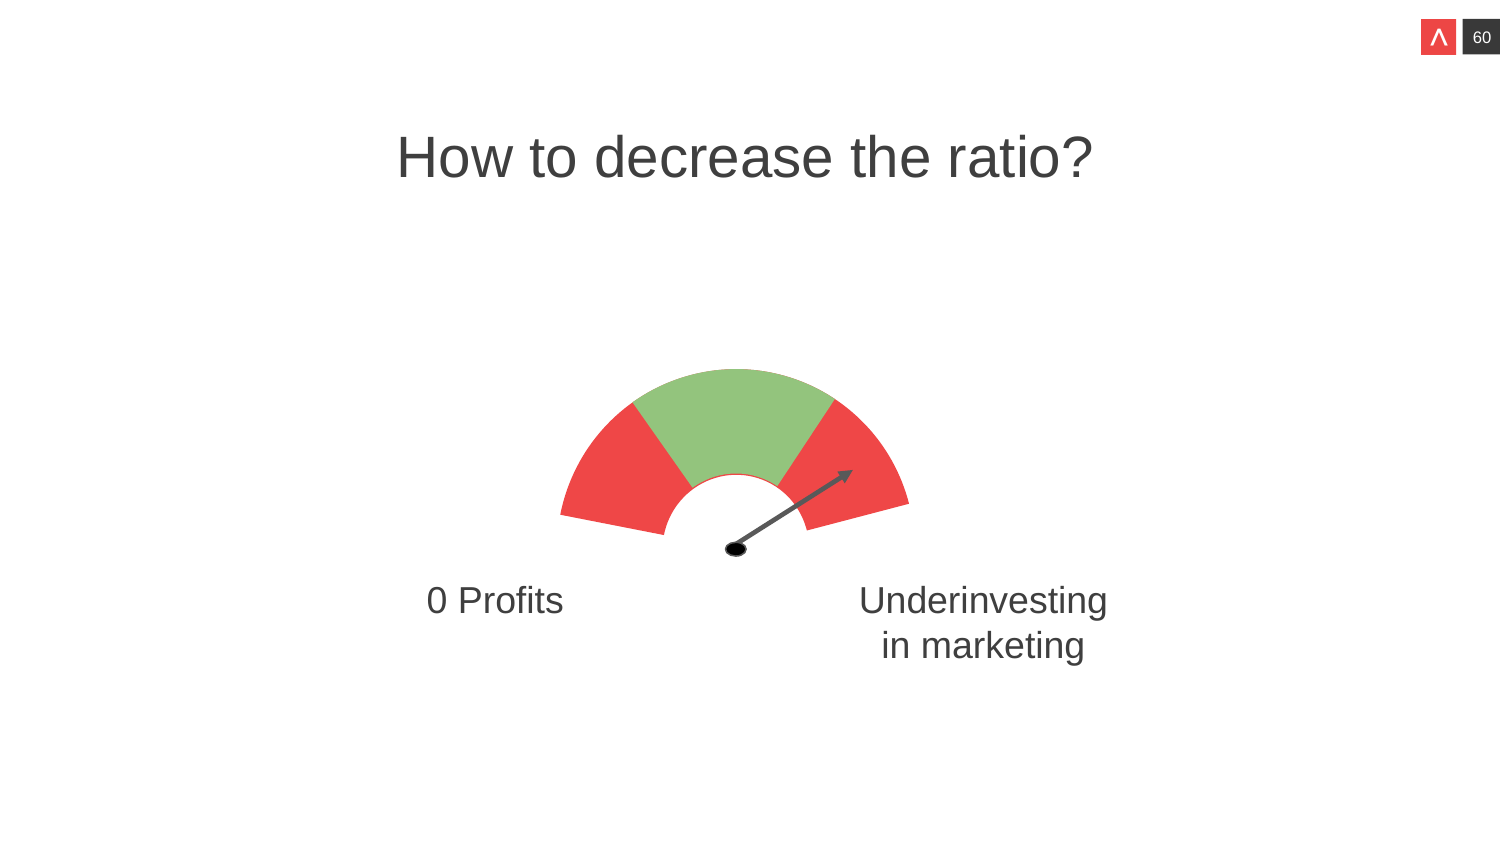

How to decrease the ratio?

0 Profits
Underinvesting in marketing